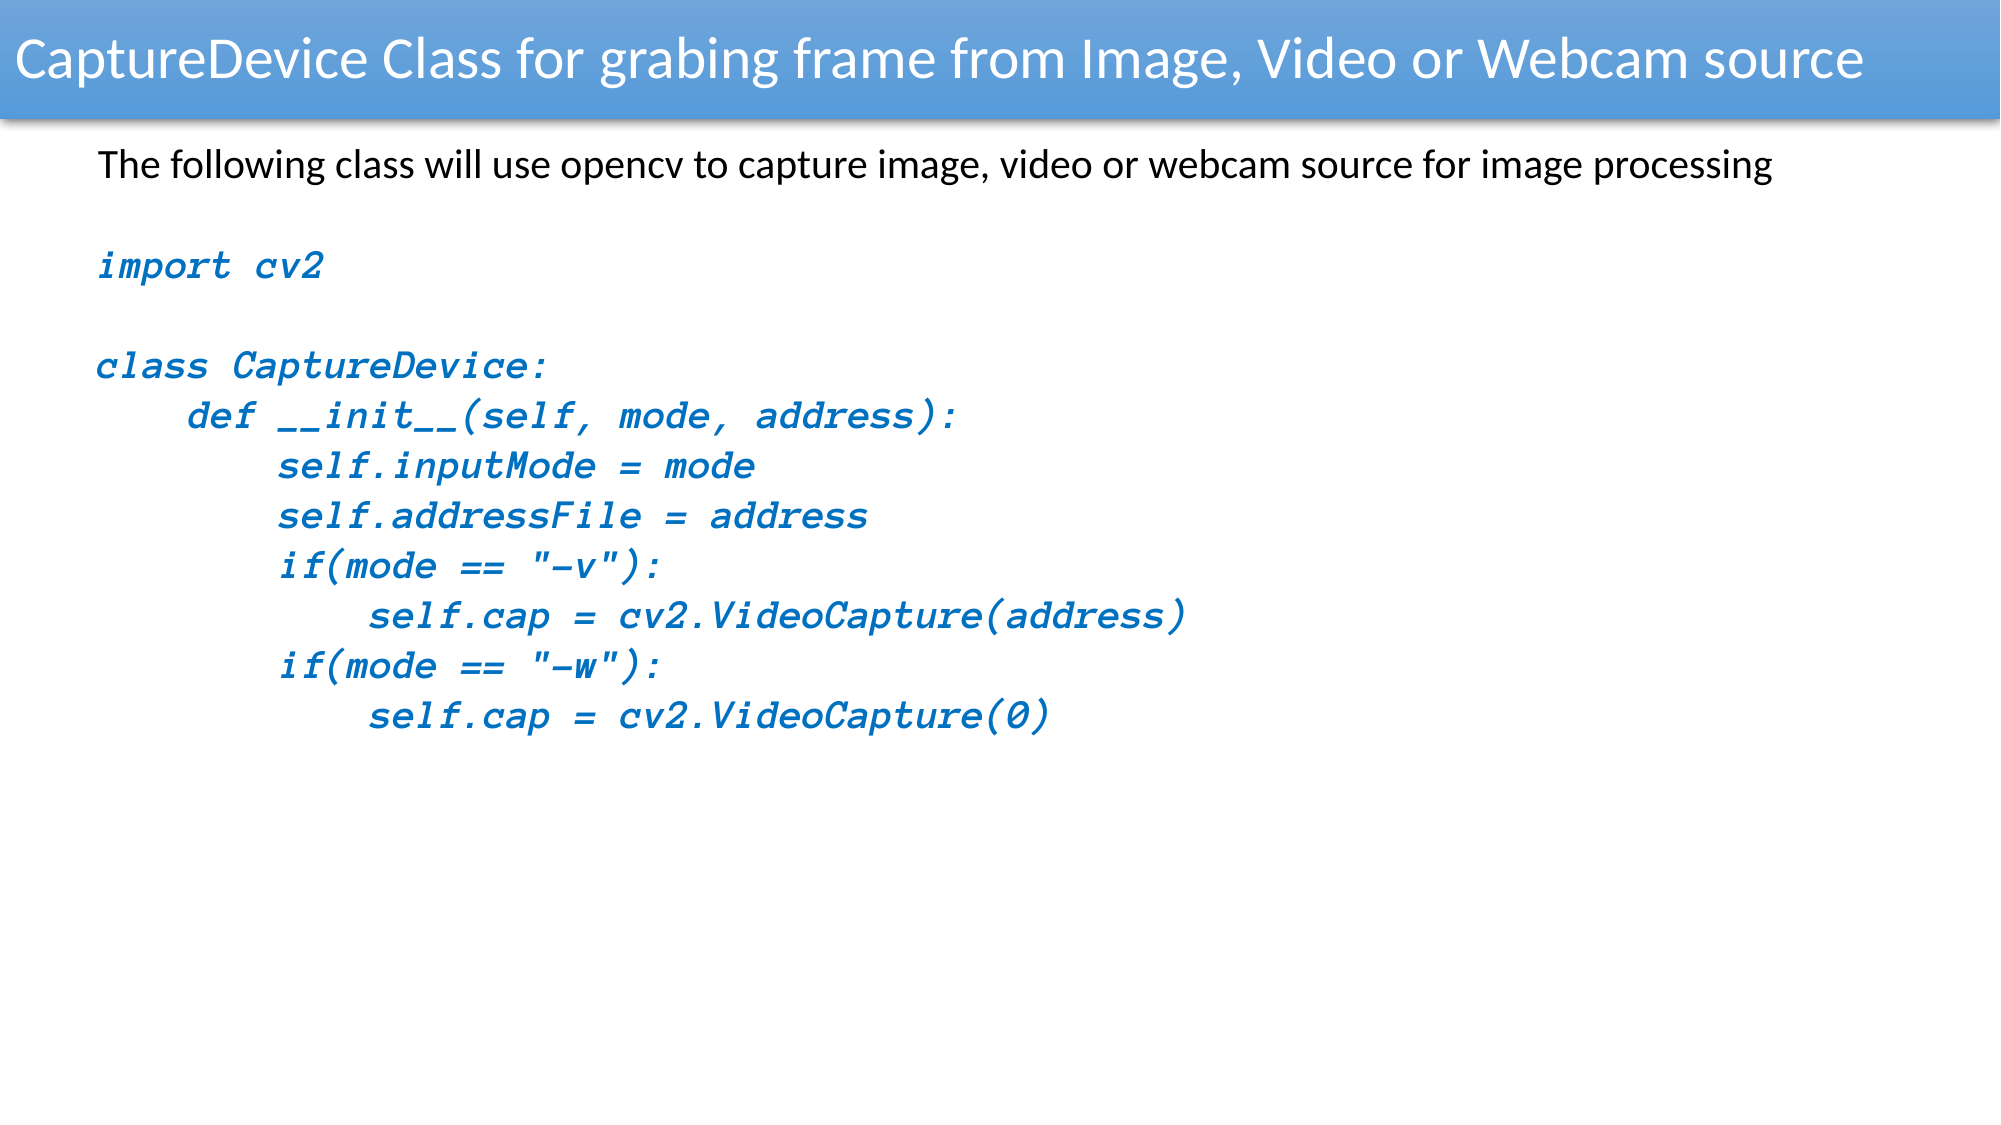

CaptureDevice Class for grabing frame from Image, Video or Webcam source
The following class will use opencv to capture image, video or webcam source for image processing

import cv2

class CaptureDevice:
    def __init__(self, mode, address):
        self.inputMode = mode
        self.addressFile = address
        if(mode == "-v"):
            self.cap = cv2.VideoCapture(address)
        if(mode == "-w"):
            self.cap = cv2.VideoCapture(0)